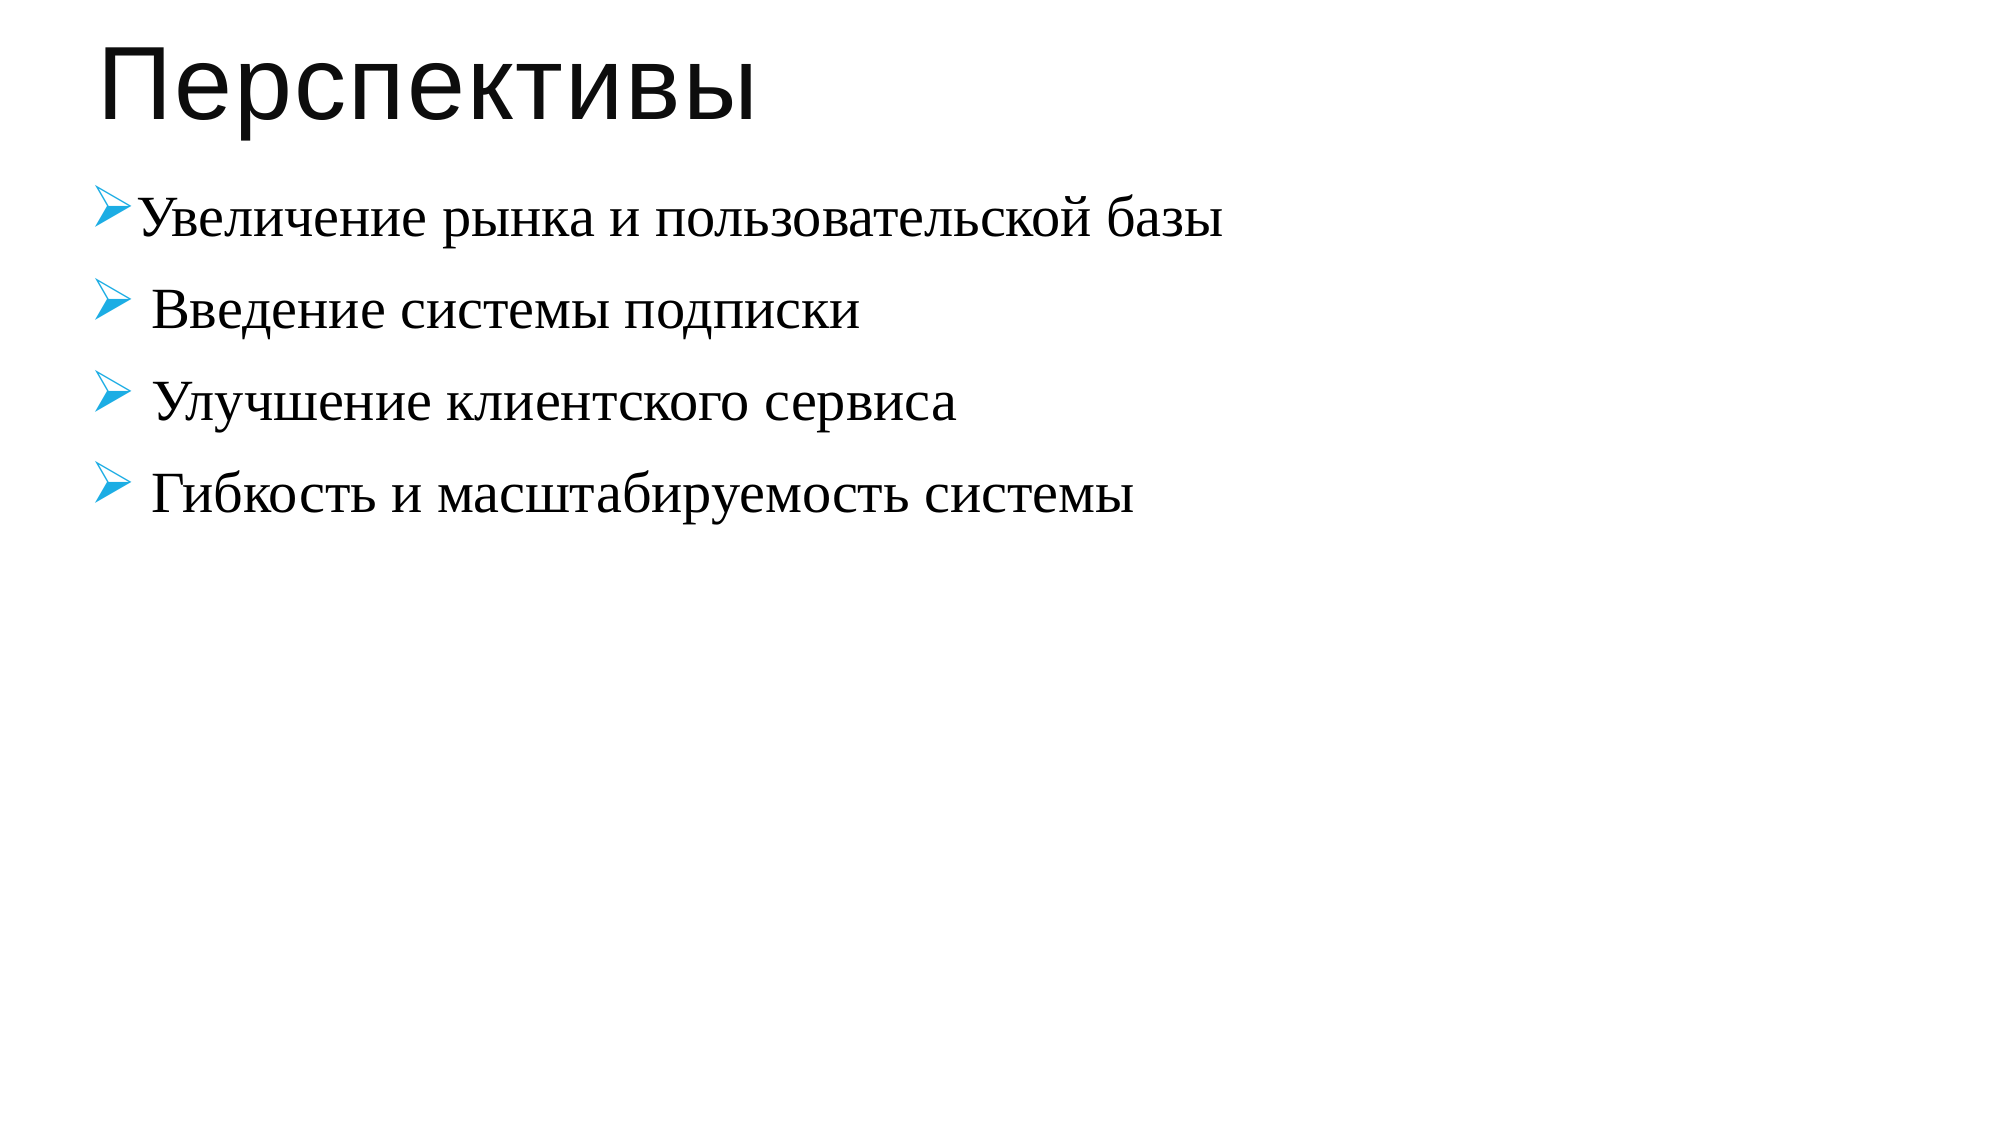

Перспективы
Увеличение рынка и пользовательской базы
 Введение системы подписки
 Улучшение клиентского сервиса
 Гибкость и масштабируемость системы